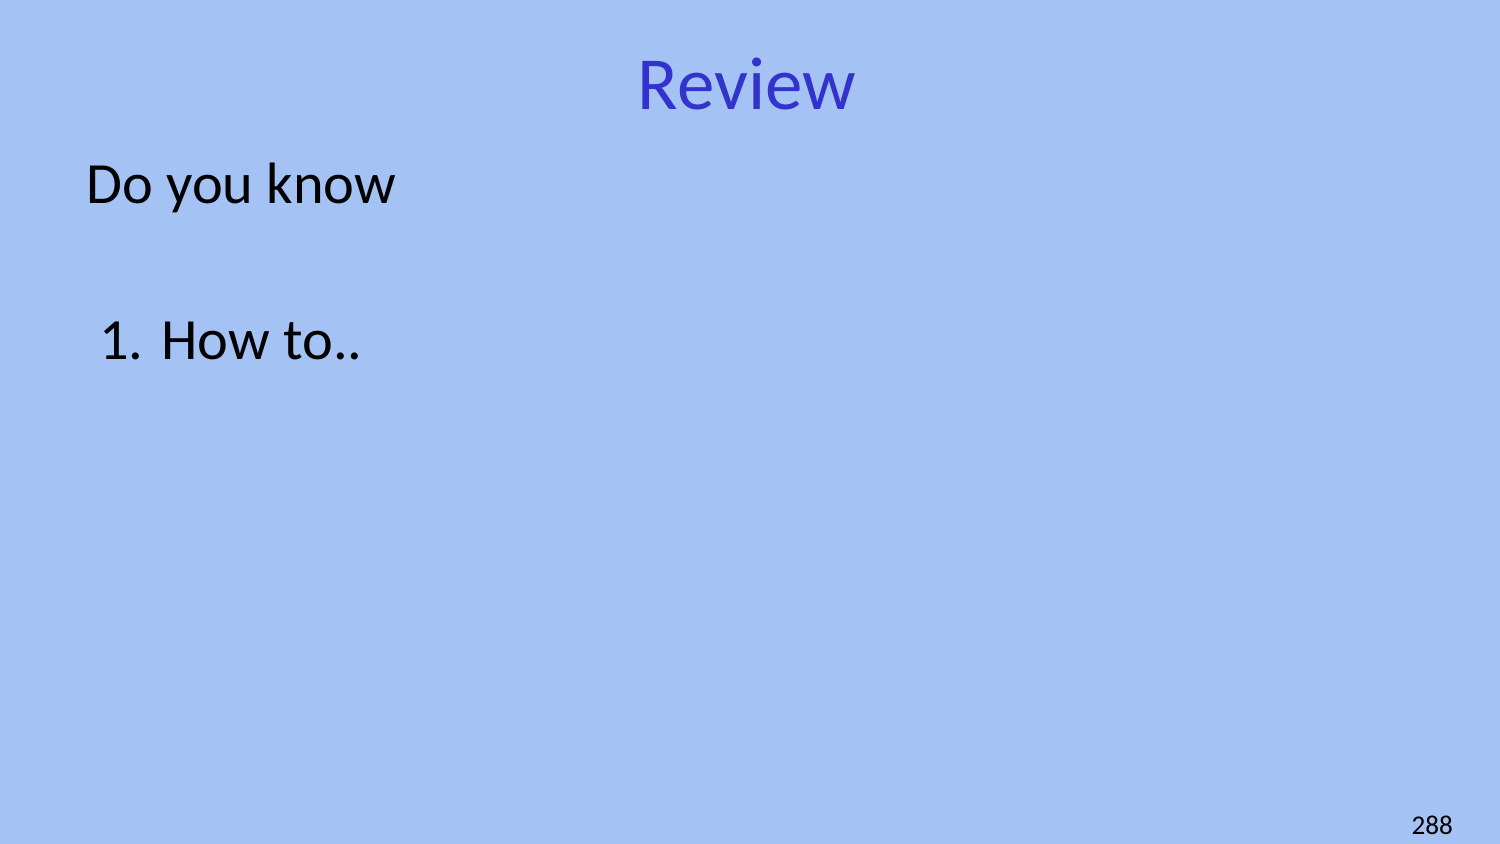

# Review
Do you know

How to..
288